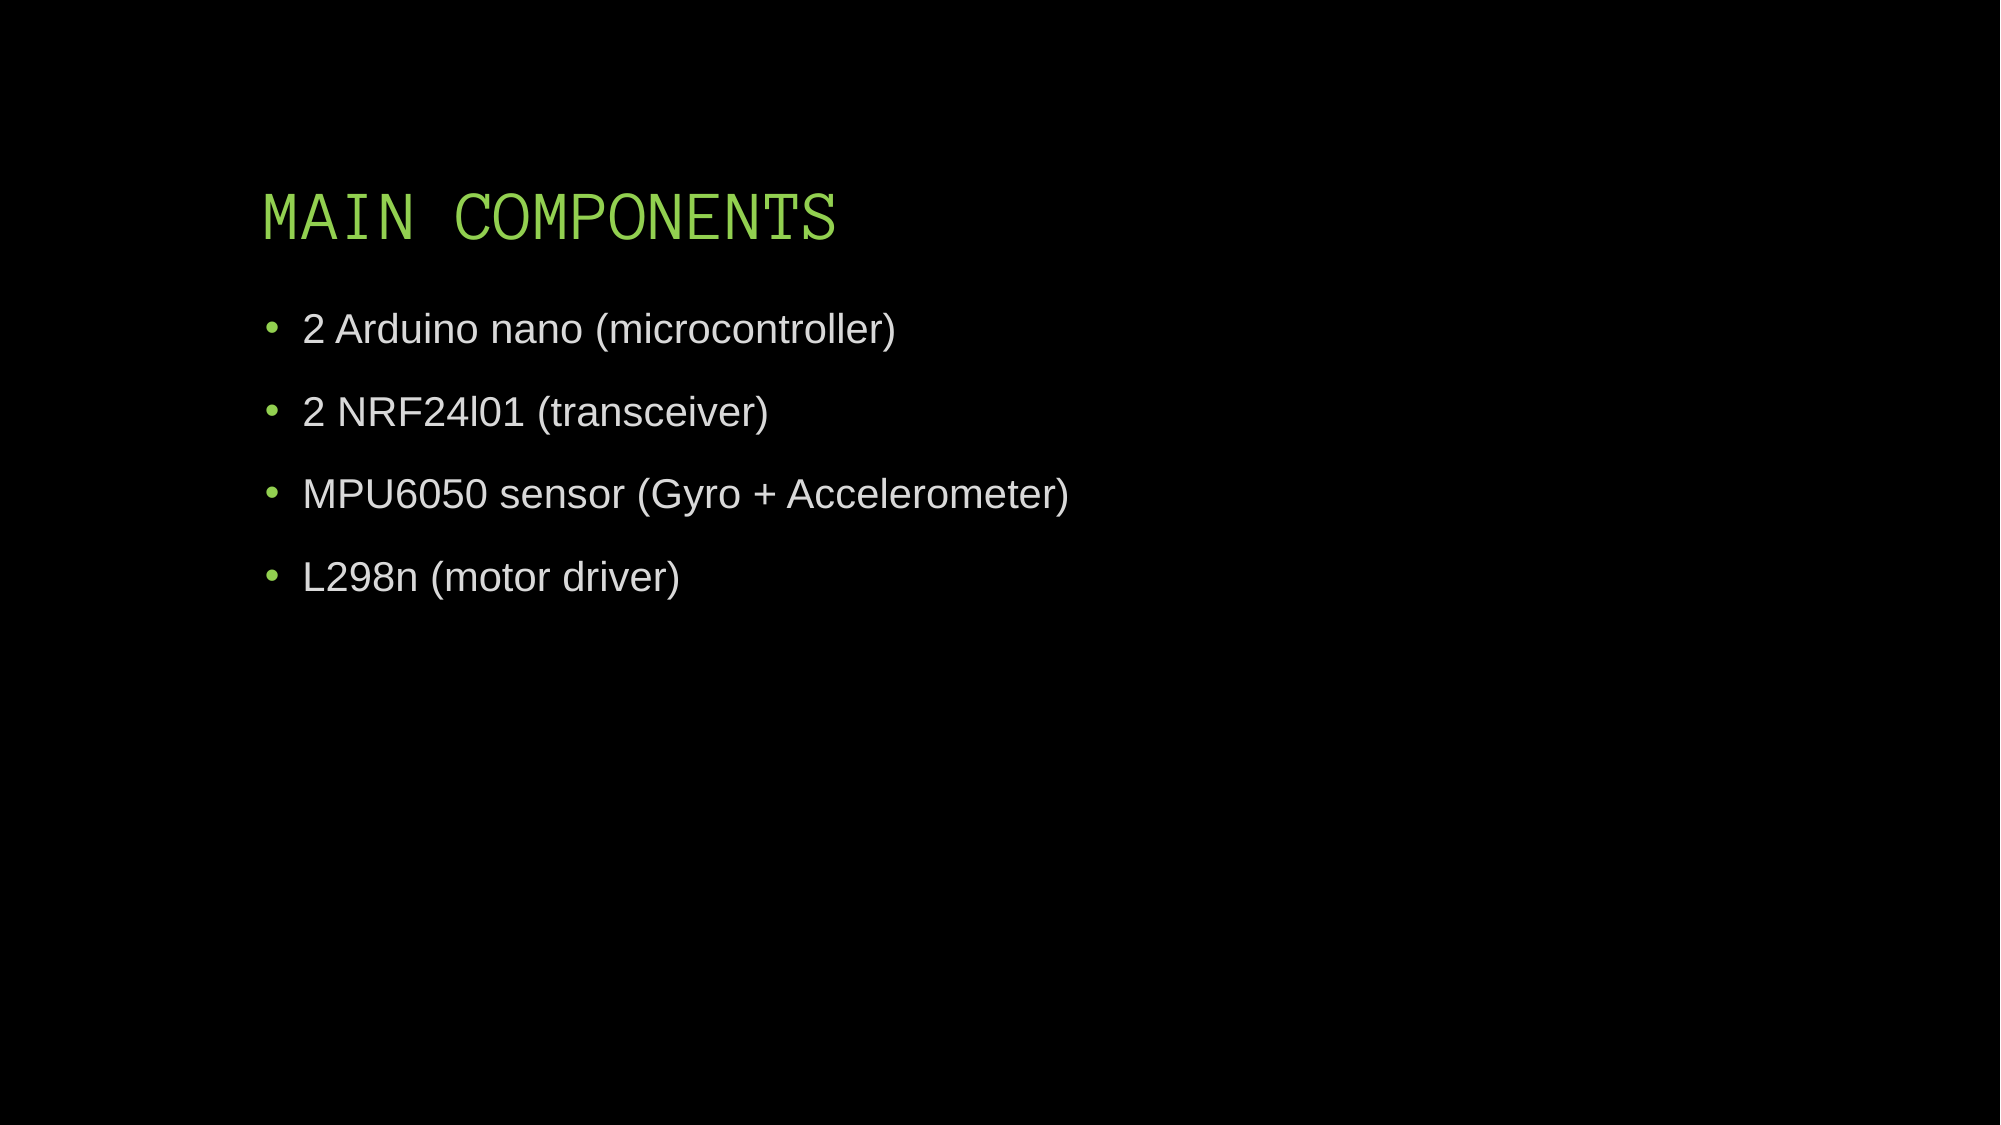

# MAIN COMPONENTS
2 Arduino nano (microcontroller)
2 NRF24l01 (transceiver)
MPU6050 sensor (Gyro + Accelerometer)
L298n (motor driver)